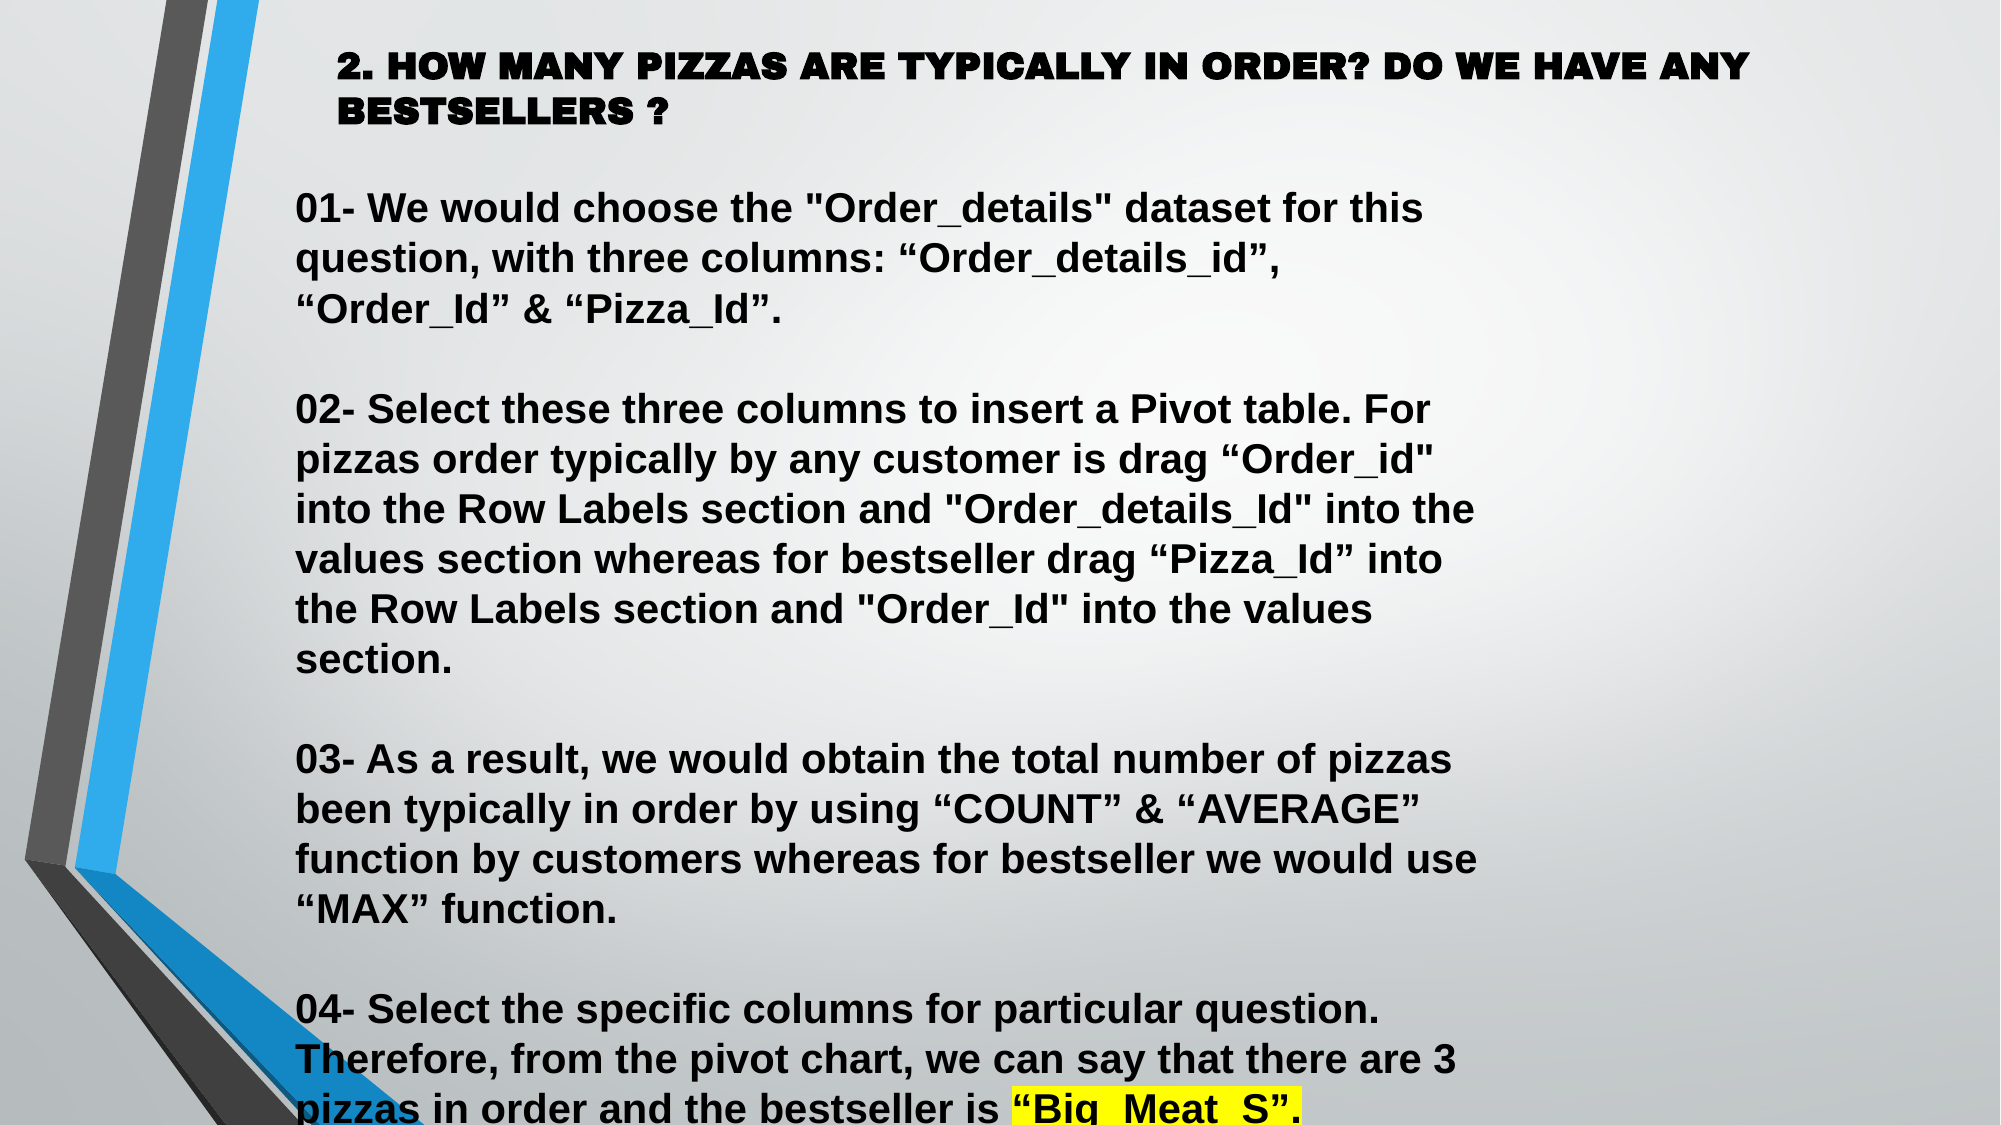

2. HOW MANY PIZZAS ARE TYPICALLY IN ORDER? DO WE HAVE ANY BESTSELLERS ?
01- We would choose the "Order_details" dataset for this question, with three columns: “Order_details_id”, “Order_Id” & “Pizza_Id”.

02- Select these three columns to insert a Pivot table. For pizzas order typically by any customer is drag “Order_id" into the Row Labels section and "Order_details_Id" into the values section whereas for bestseller drag “Pizza_Id” into the Row Labels section and "Order_Id" into the values section.

03- As a result, we would obtain the total number of pizzas been typically in order by using “COUNT” & “AVERAGE” function by customers whereas for bestseller we would use “MAX” function.

04- Select the specific columns for particular question. Therefore, from the pivot chart, we can say that there are 3 pizzas in order and the bestseller is “Big_Meat_S”.